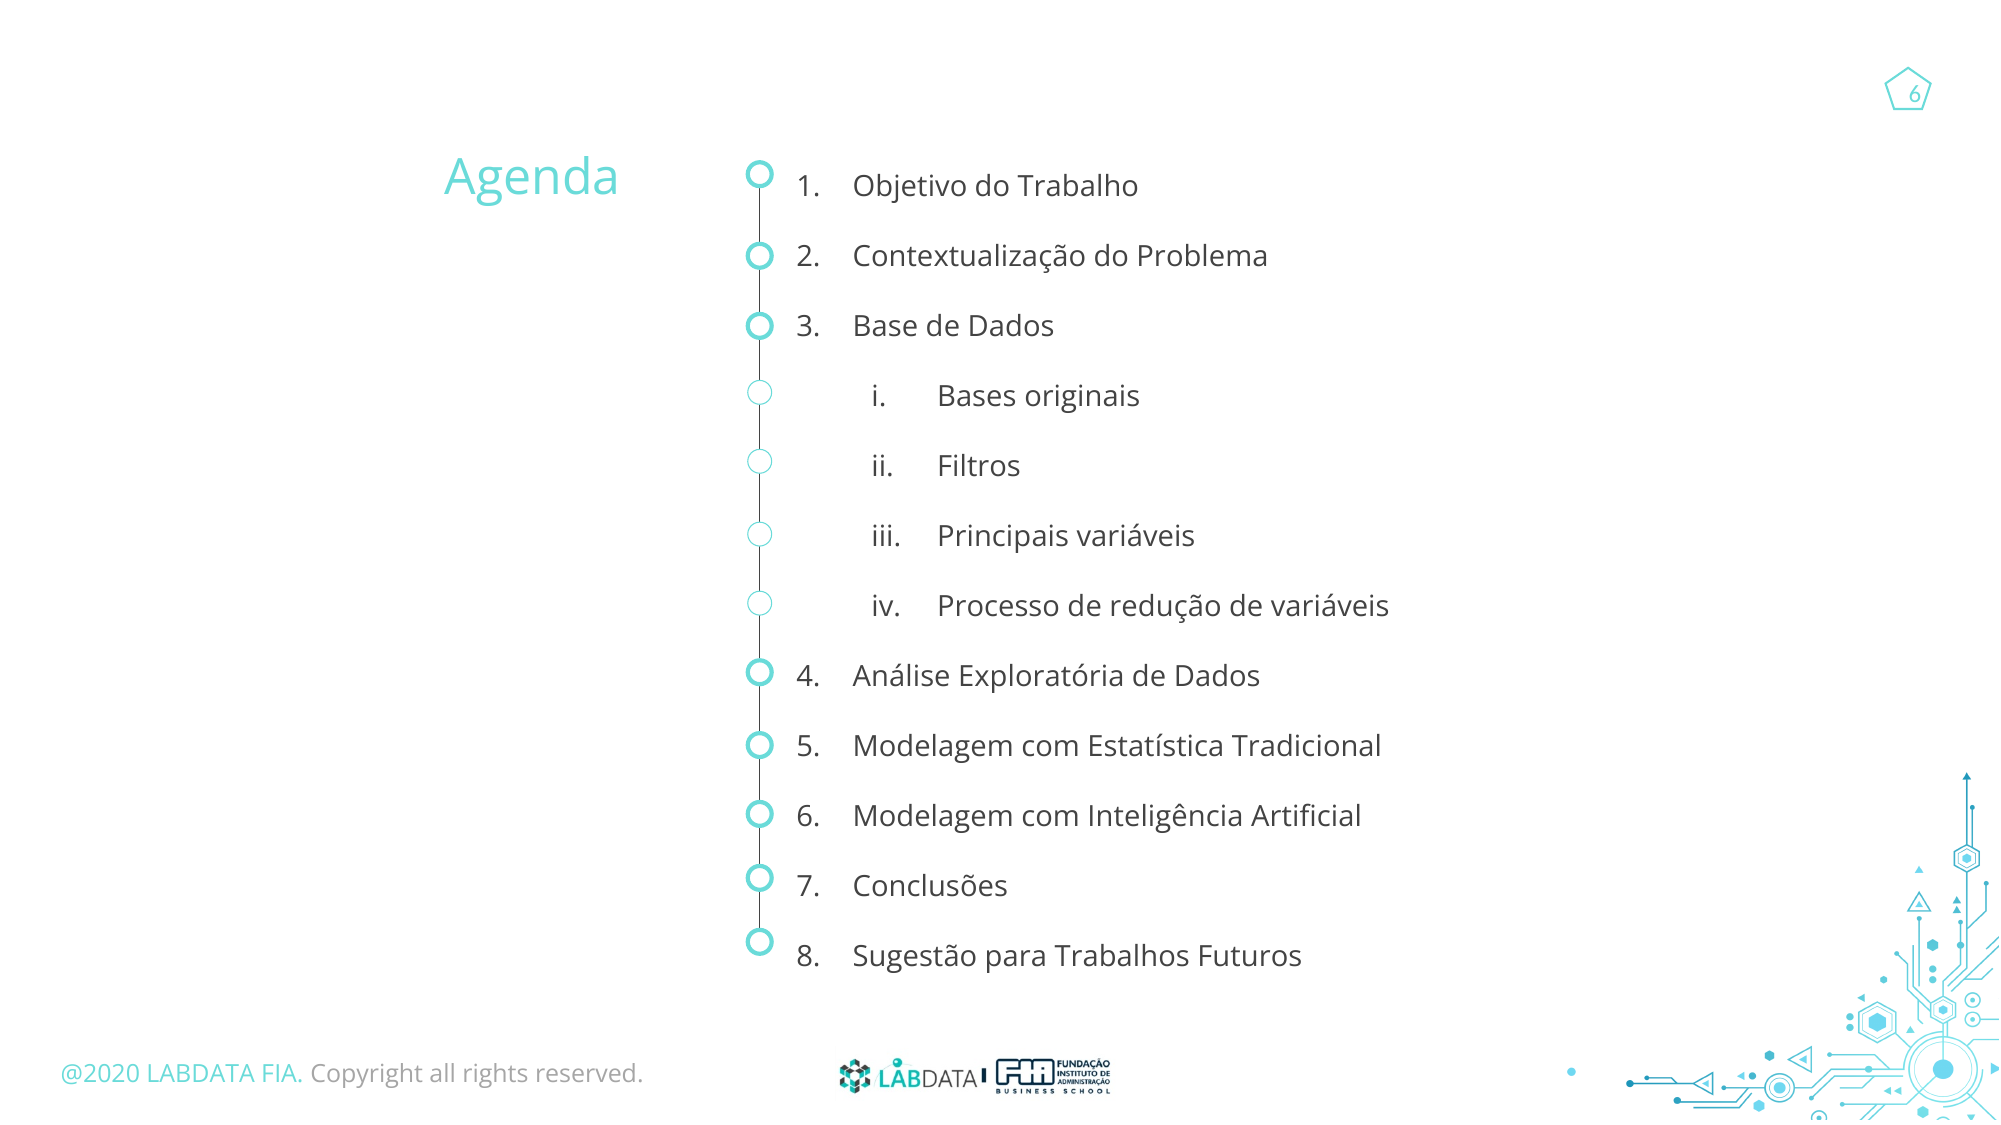

Agenda
Objetivo do Trabalho
Contextualização do Problema
Base de Dados
Bases originais
Filtros
Principais variáveis
Processo de redução de variáveis
Análise Exploratória de Dados
Modelagem com Estatística Tradicional
Modelagem com Inteligência Artificial
Conclusões
Sugestão para Trabalhos Futuros